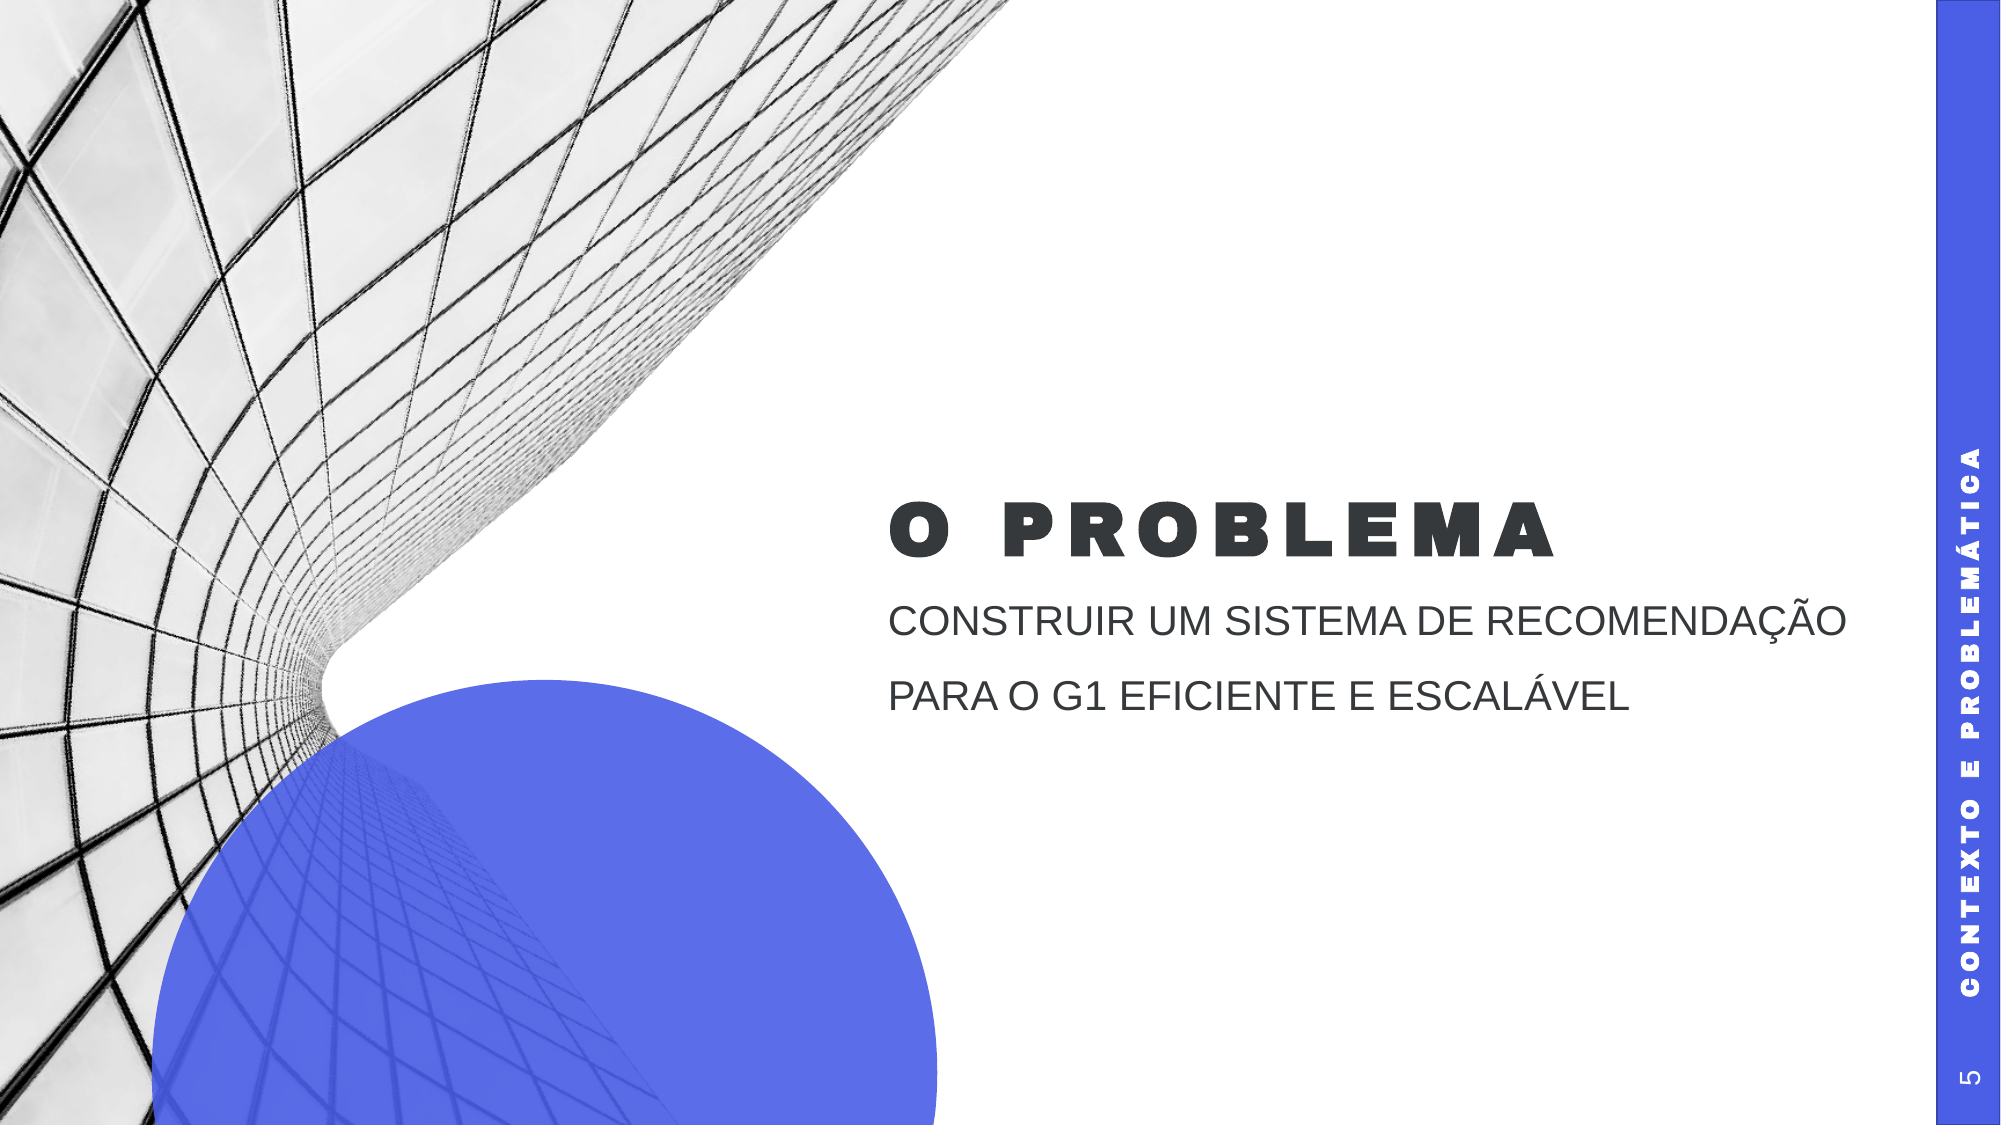

# O problema
Contexto e problemática
Construir um sistema de recomendação para o g1 eficiente e escalável
5